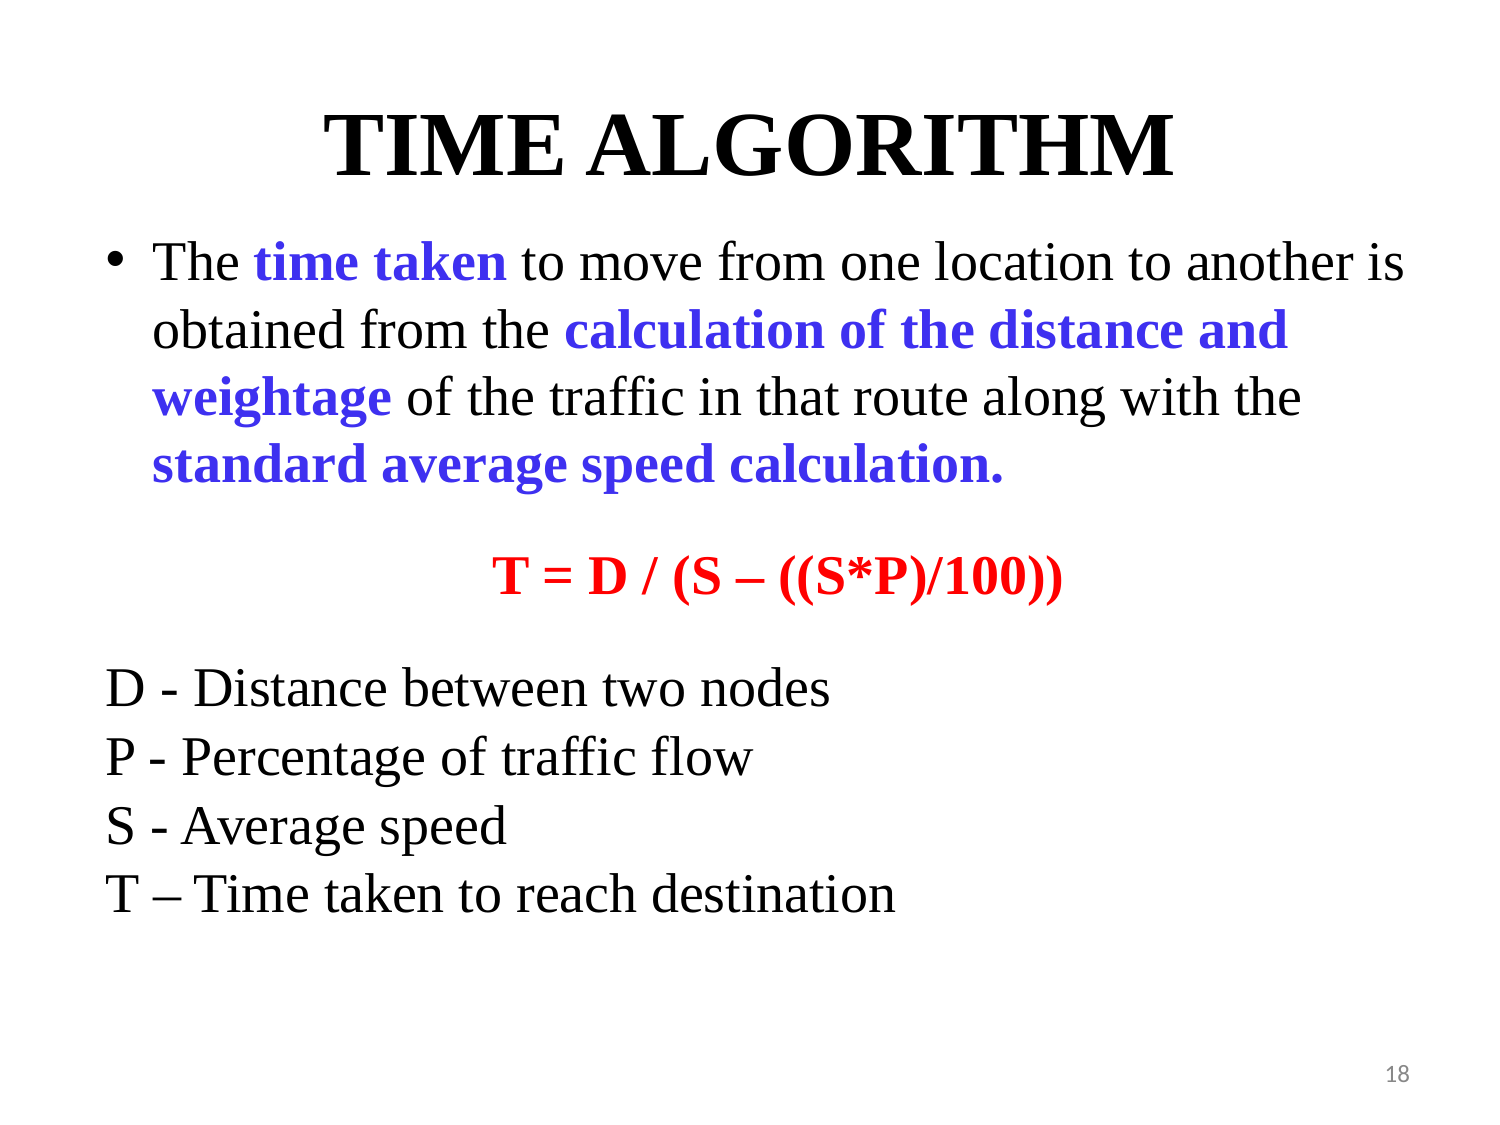

# TIME ALGORITHM
The time taken to move from one location to another is obtained from the calculation of the distance and weightage of the traffic in that route along with the standard average speed calculation.

   T = D / (S – ((S*P)/100))

D - Distance between two nodes
P - Percentage of traffic flow
S - Average speed
T – Time taken to reach destination

18